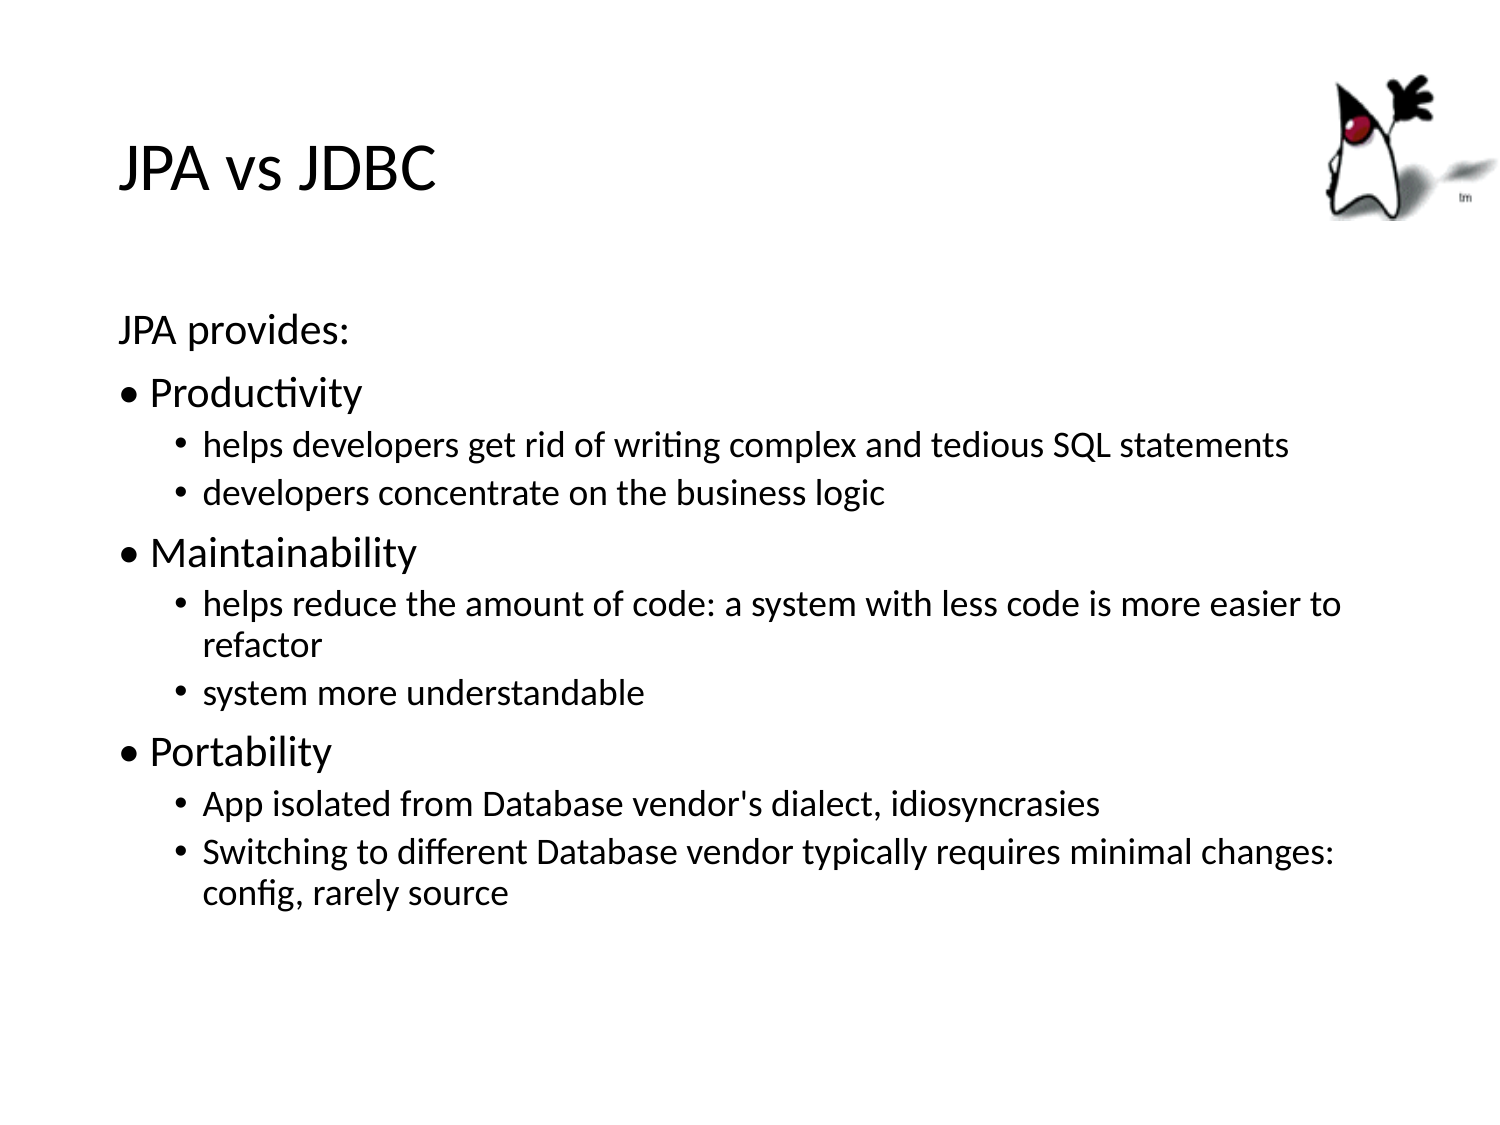

# JPA vs JDBC
JPA provides:
• Productivity
helps developers get rid of writing complex and tedious SQL statements
developers concentrate on the business logic
• Maintainability
helps reduce the amount of code: a system with less code is more easier to refactor
system more understandable
• Portability
App isolated from Database vendor's dialect, idiosyncrasies
Switching to different Database vendor typically requires minimal changes: config, rarely source